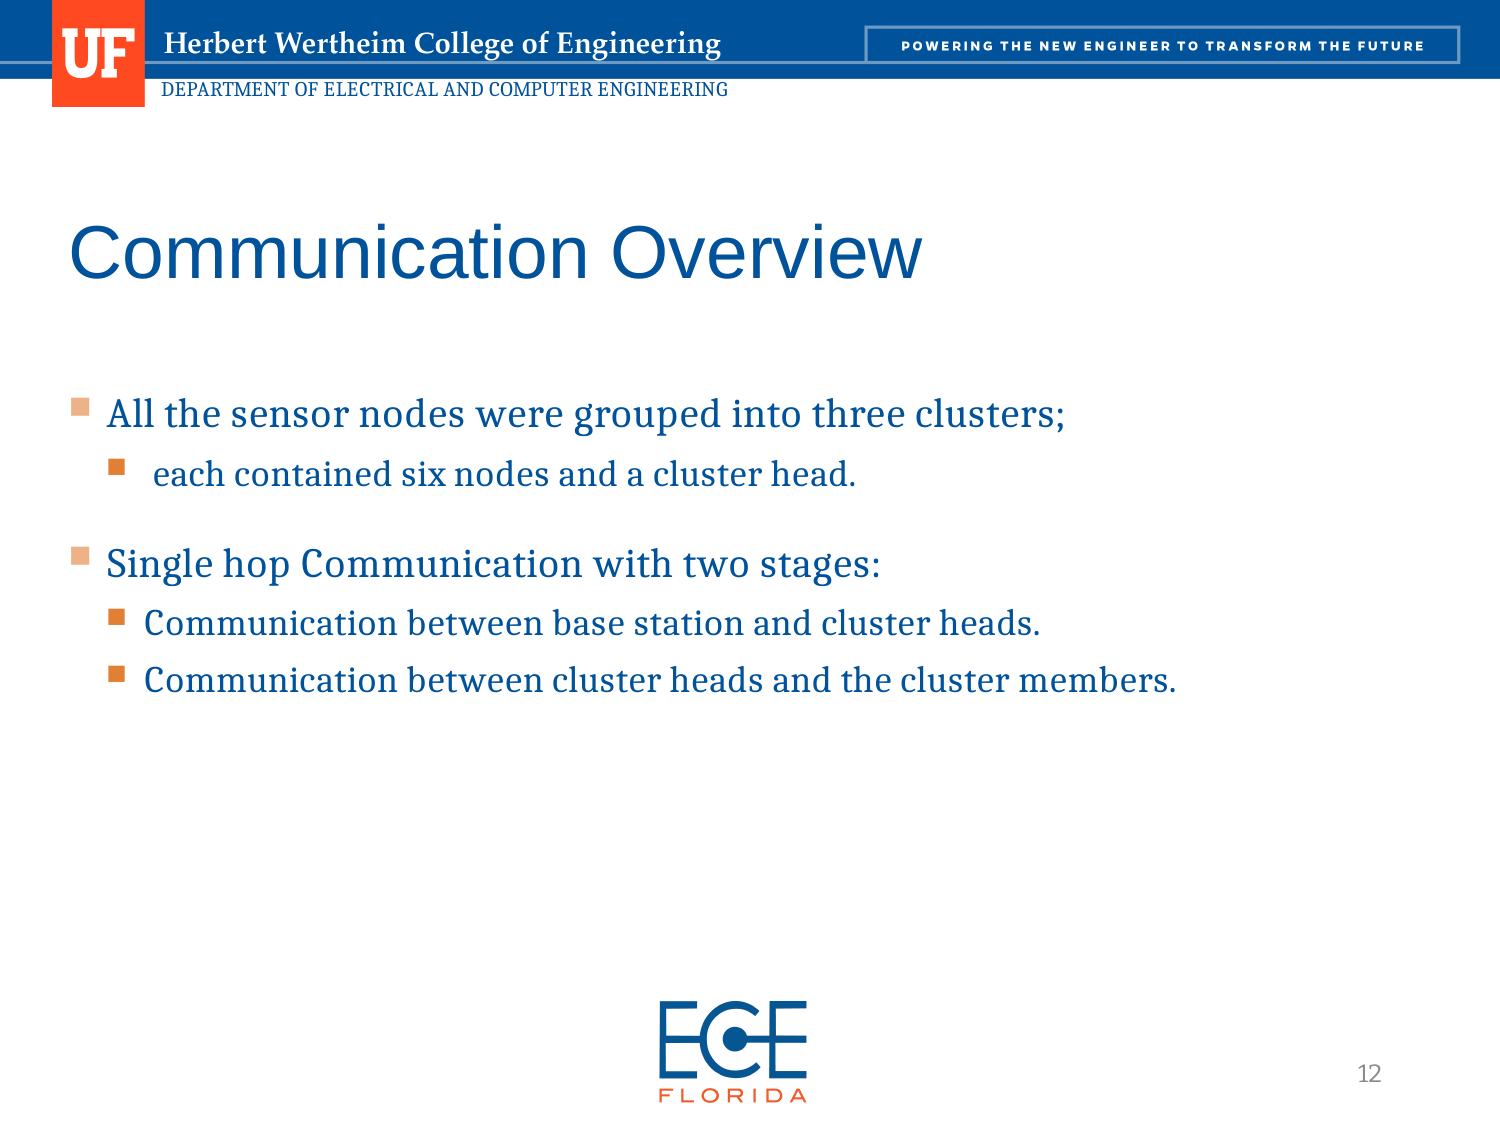

# Communication Overview
All the sensor nodes were grouped into three clusters;
 each contained six nodes and a cluster head.
Single hop Communication with two stages:
Communication between base station and cluster heads.
Communication between cluster heads and the cluster members.
12